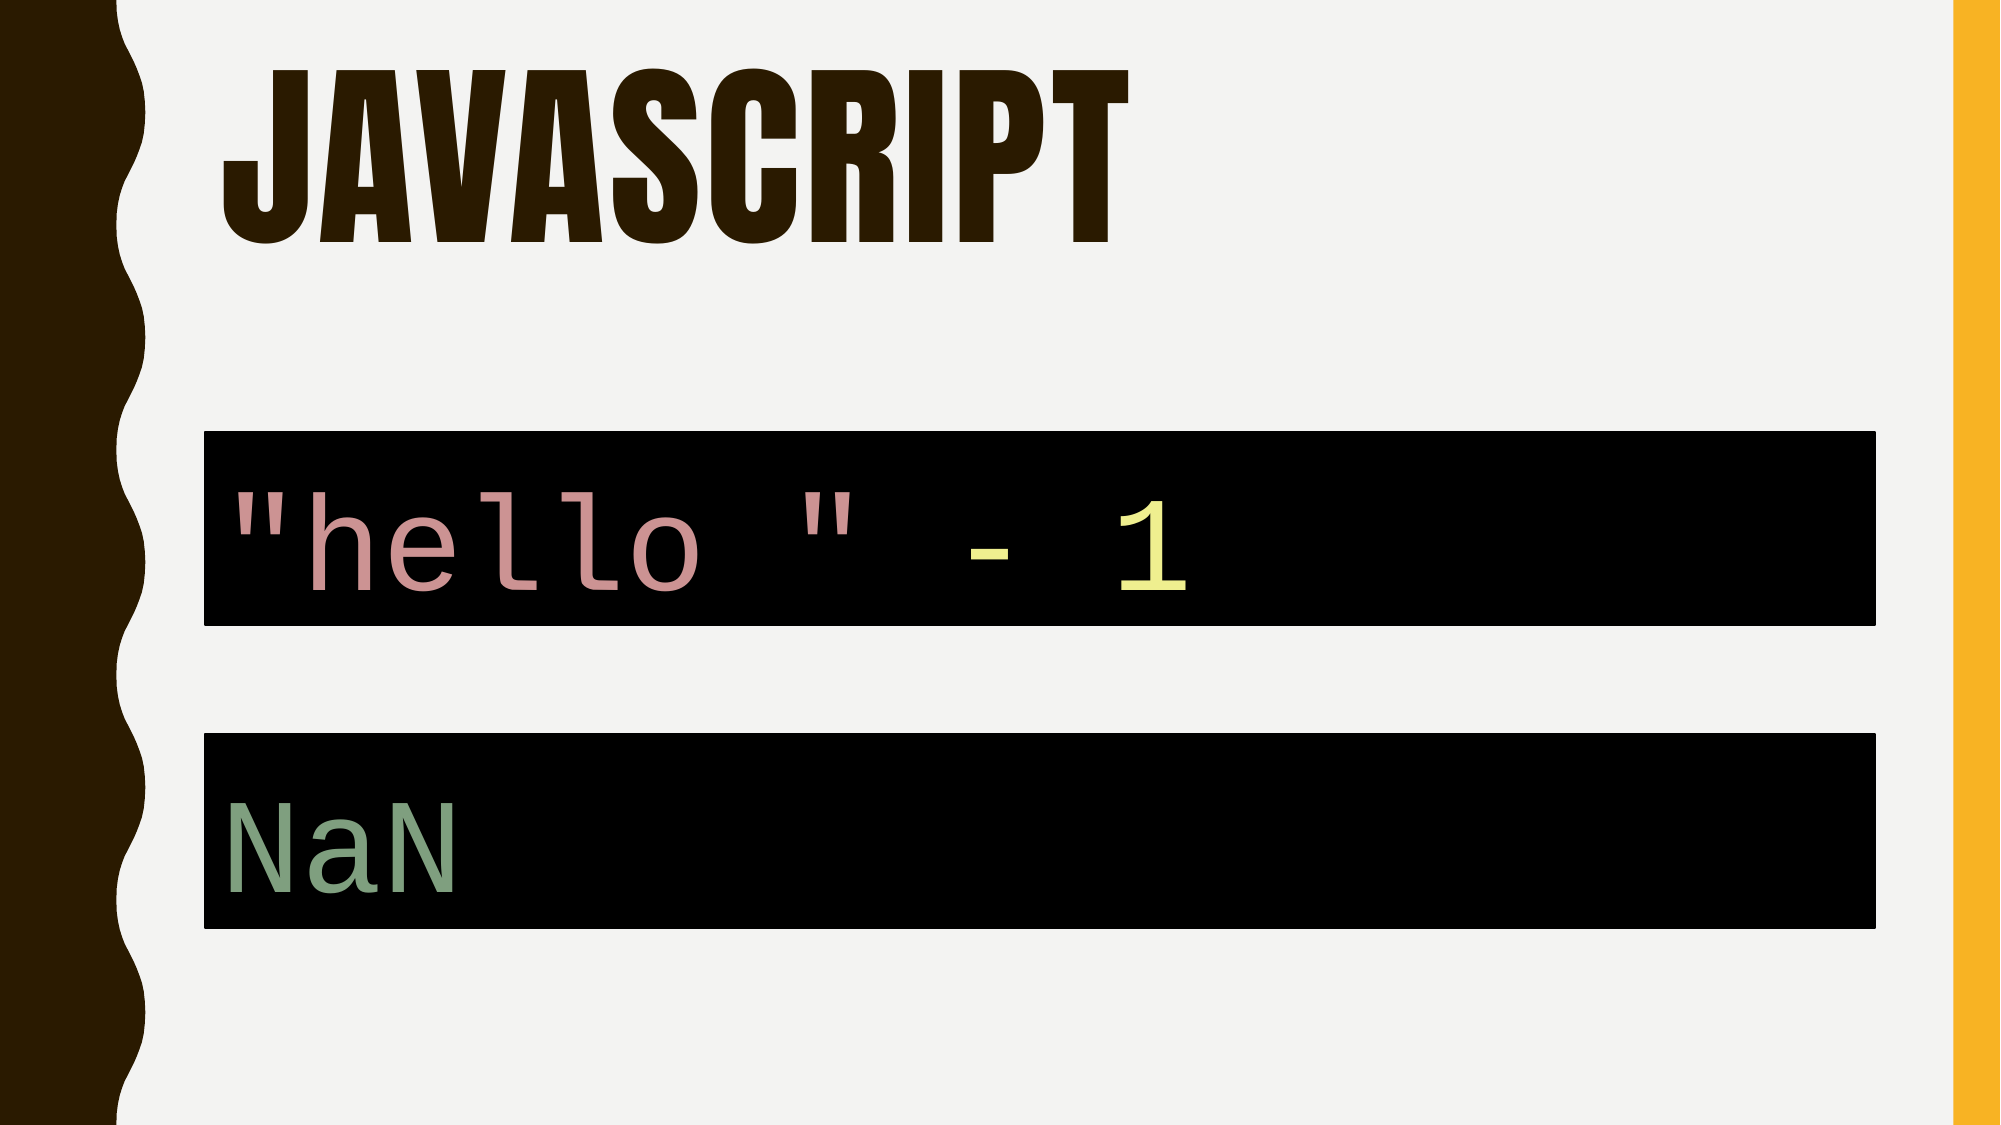

# JavaScript
"hello " - 1
NaN